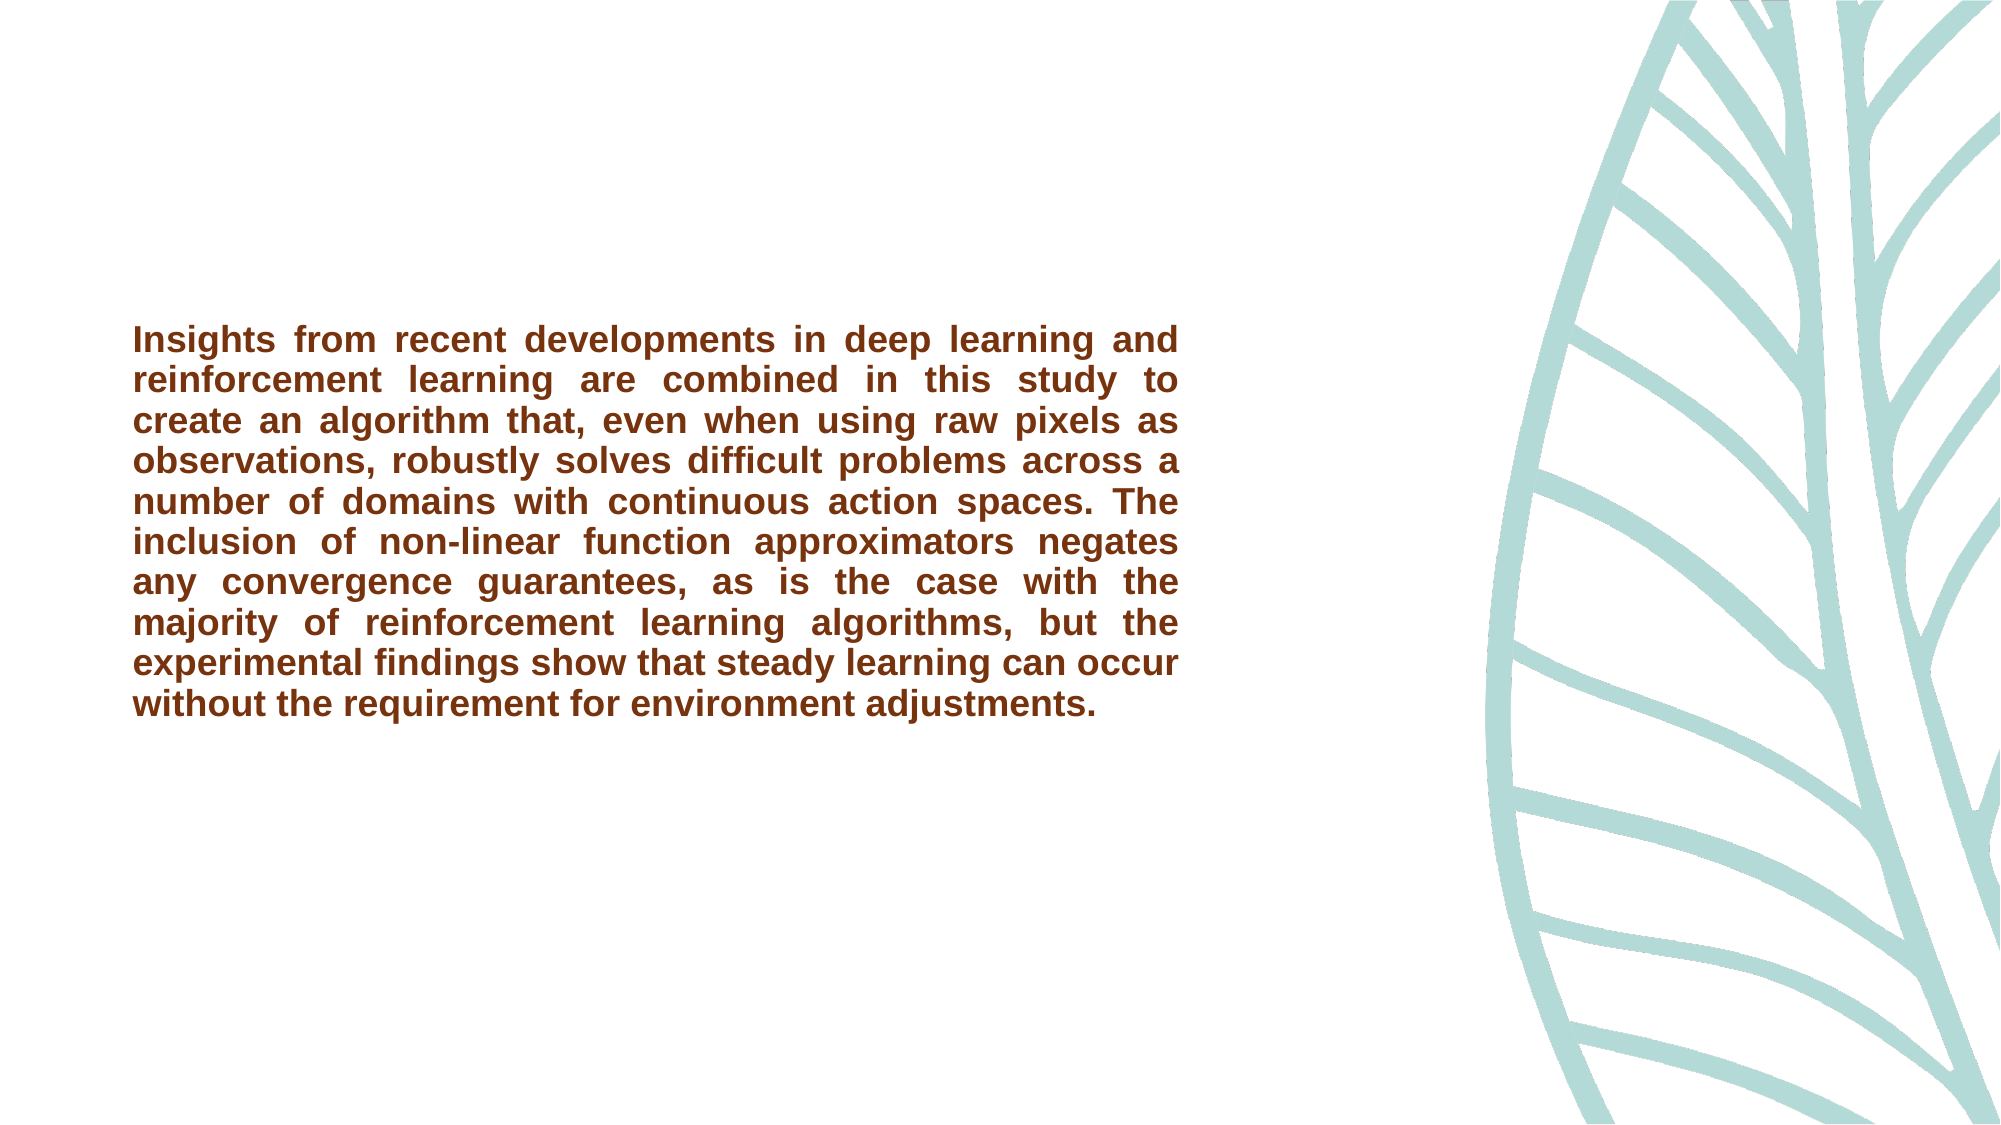

Insights from recent developments in deep learning and reinforcement learning are combined in this study to create an algorithm that, even when using raw pixels as observations, robustly solves difficult problems across a number of domains with continuous action spaces. The inclusion of non-linear function approximators negates any convergence guarantees, as is the case with the majority of reinforcement learning algorithms, but the experimental findings show that steady learning can occur without the requirement for environment adjustments.